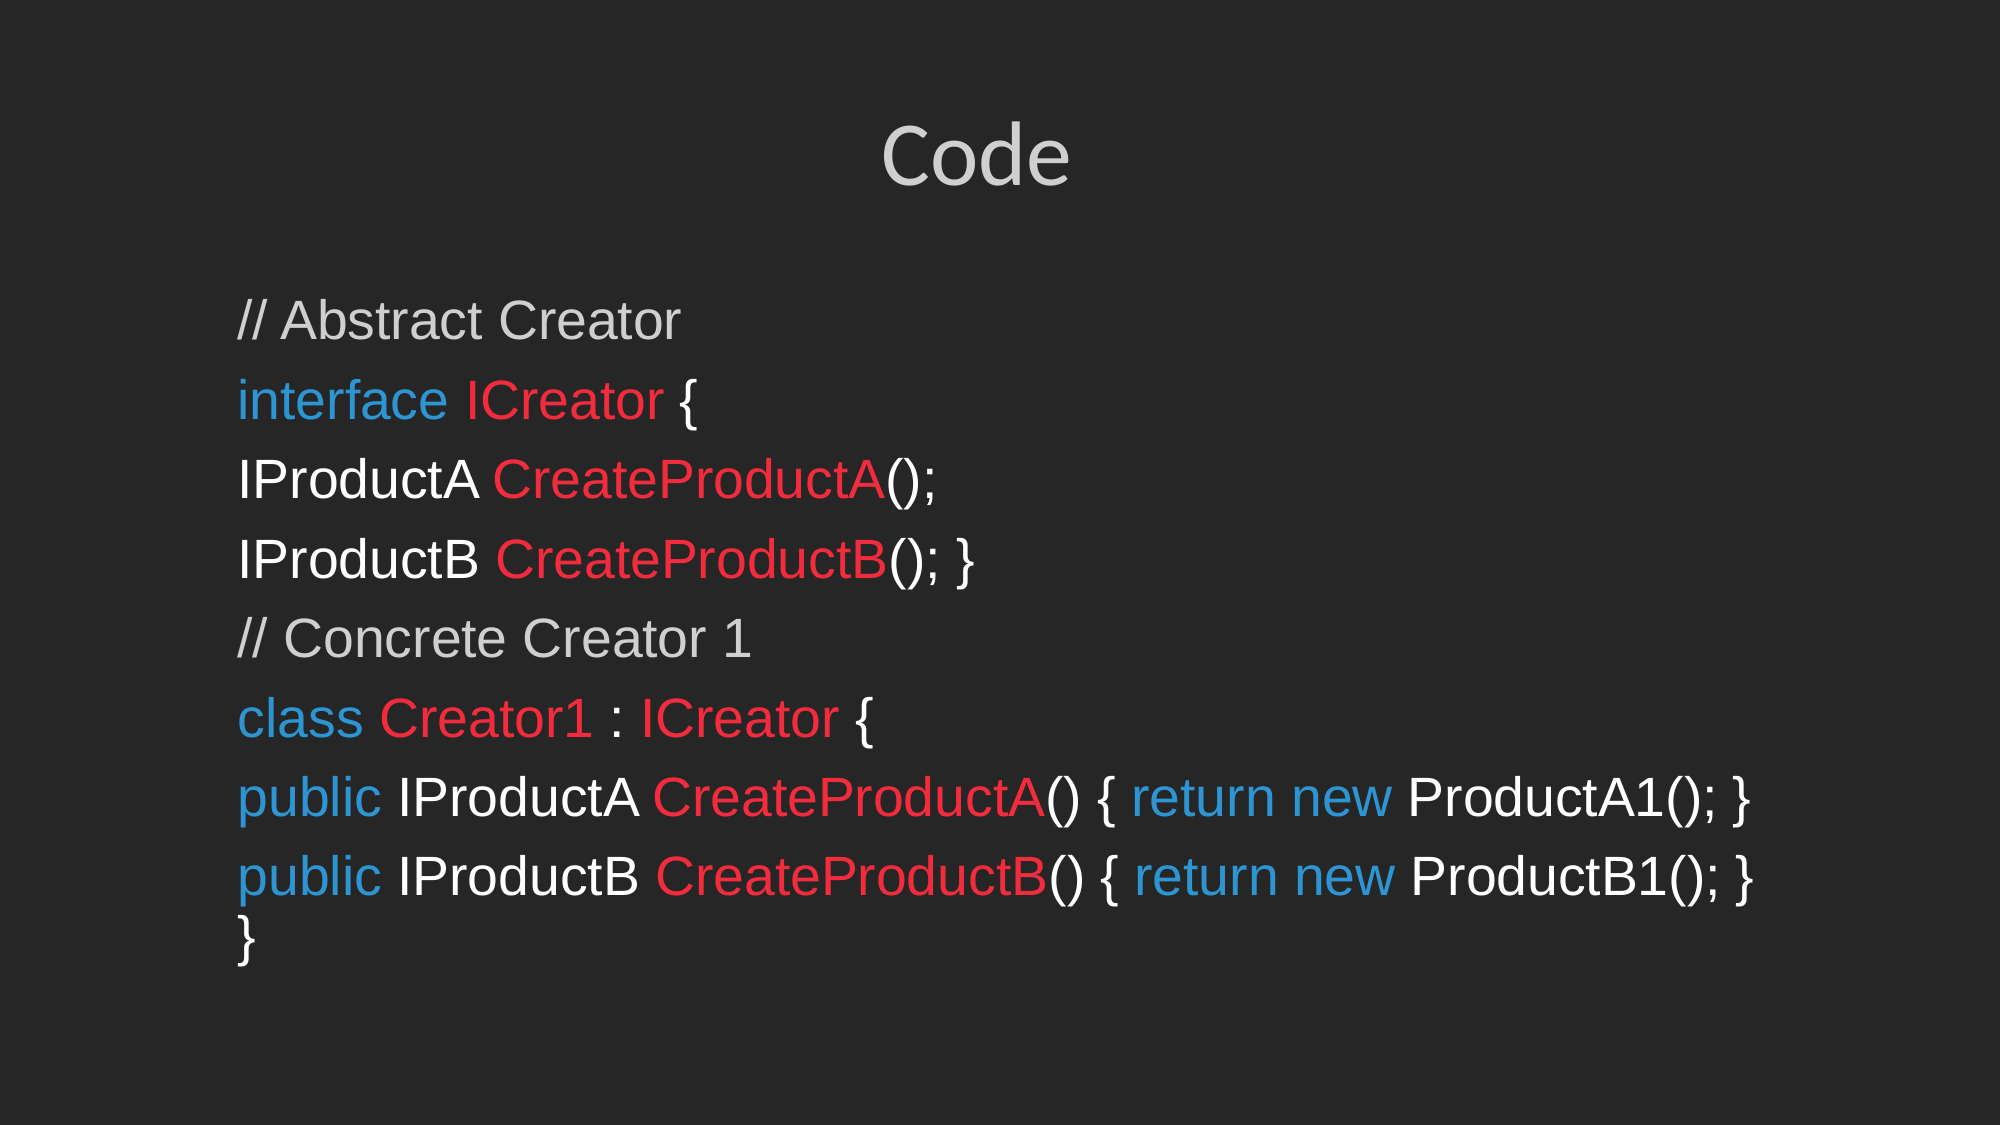

# Code
// Abstract Creator
interface ICreator {
IProductA CreateProductA();
IProductB CreateProductB(); }
// Concrete Creator 1
class Creator1 : ICreator {
public IProductA CreateProductA() { return new ProductA1(); }
public IProductB CreateProductB() { return new ProductB1(); } }